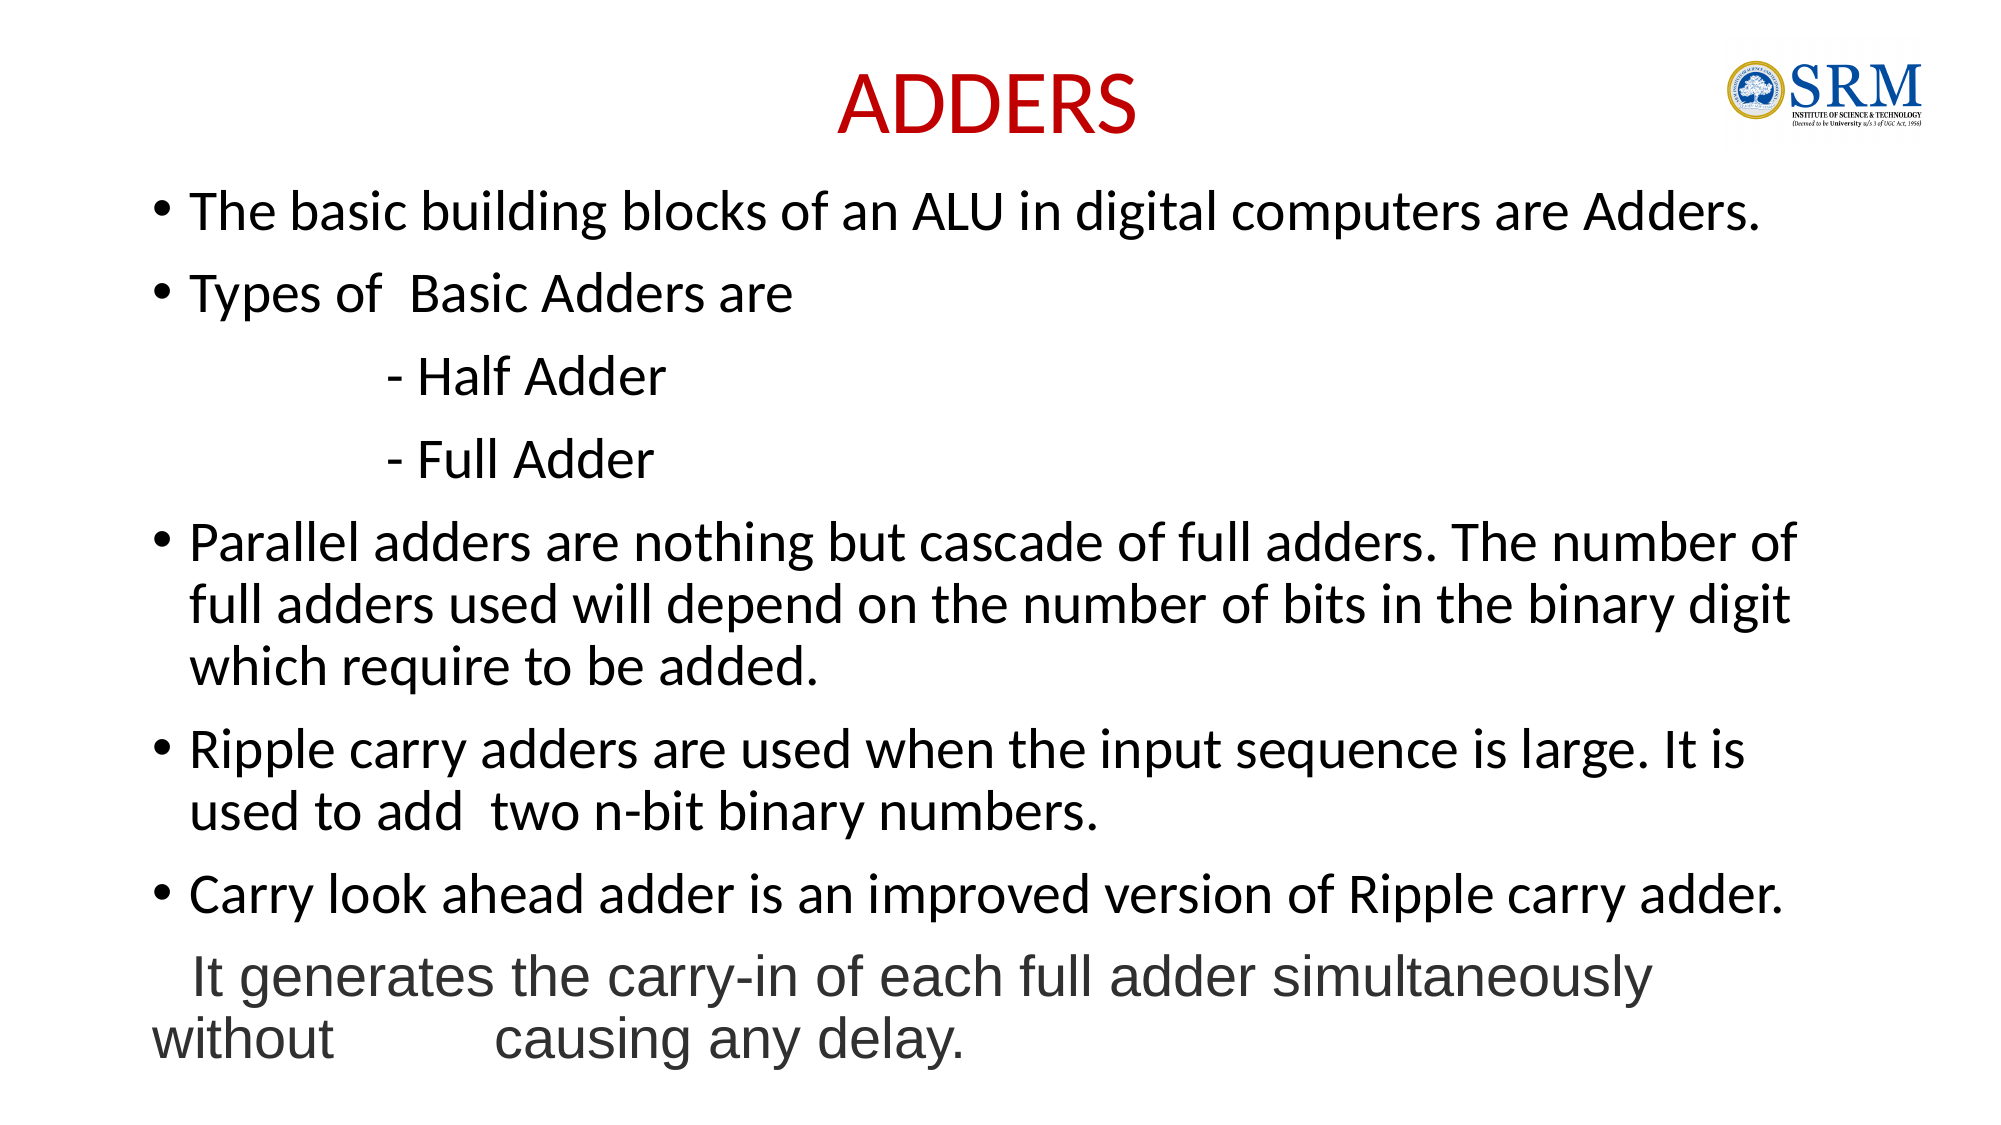

# ADDERS
The basic building blocks of an ALU in digital computers are Adders.
Types of  Basic Adders are
                  - Half Adder
                  - Full Adder
Parallel adders are nothing but cascade of full adders. The number of full adders used will depend on the number of bits in the binary digit which require to be added.
Ripple carry adders are used when the input sequence is large. It is used to add  two n-bit binary numbers.
Carry look ahead adder is an improved version of Ripple carry adder.
   It generates the carry-in of each full adder simultaneously without          causing any delay.